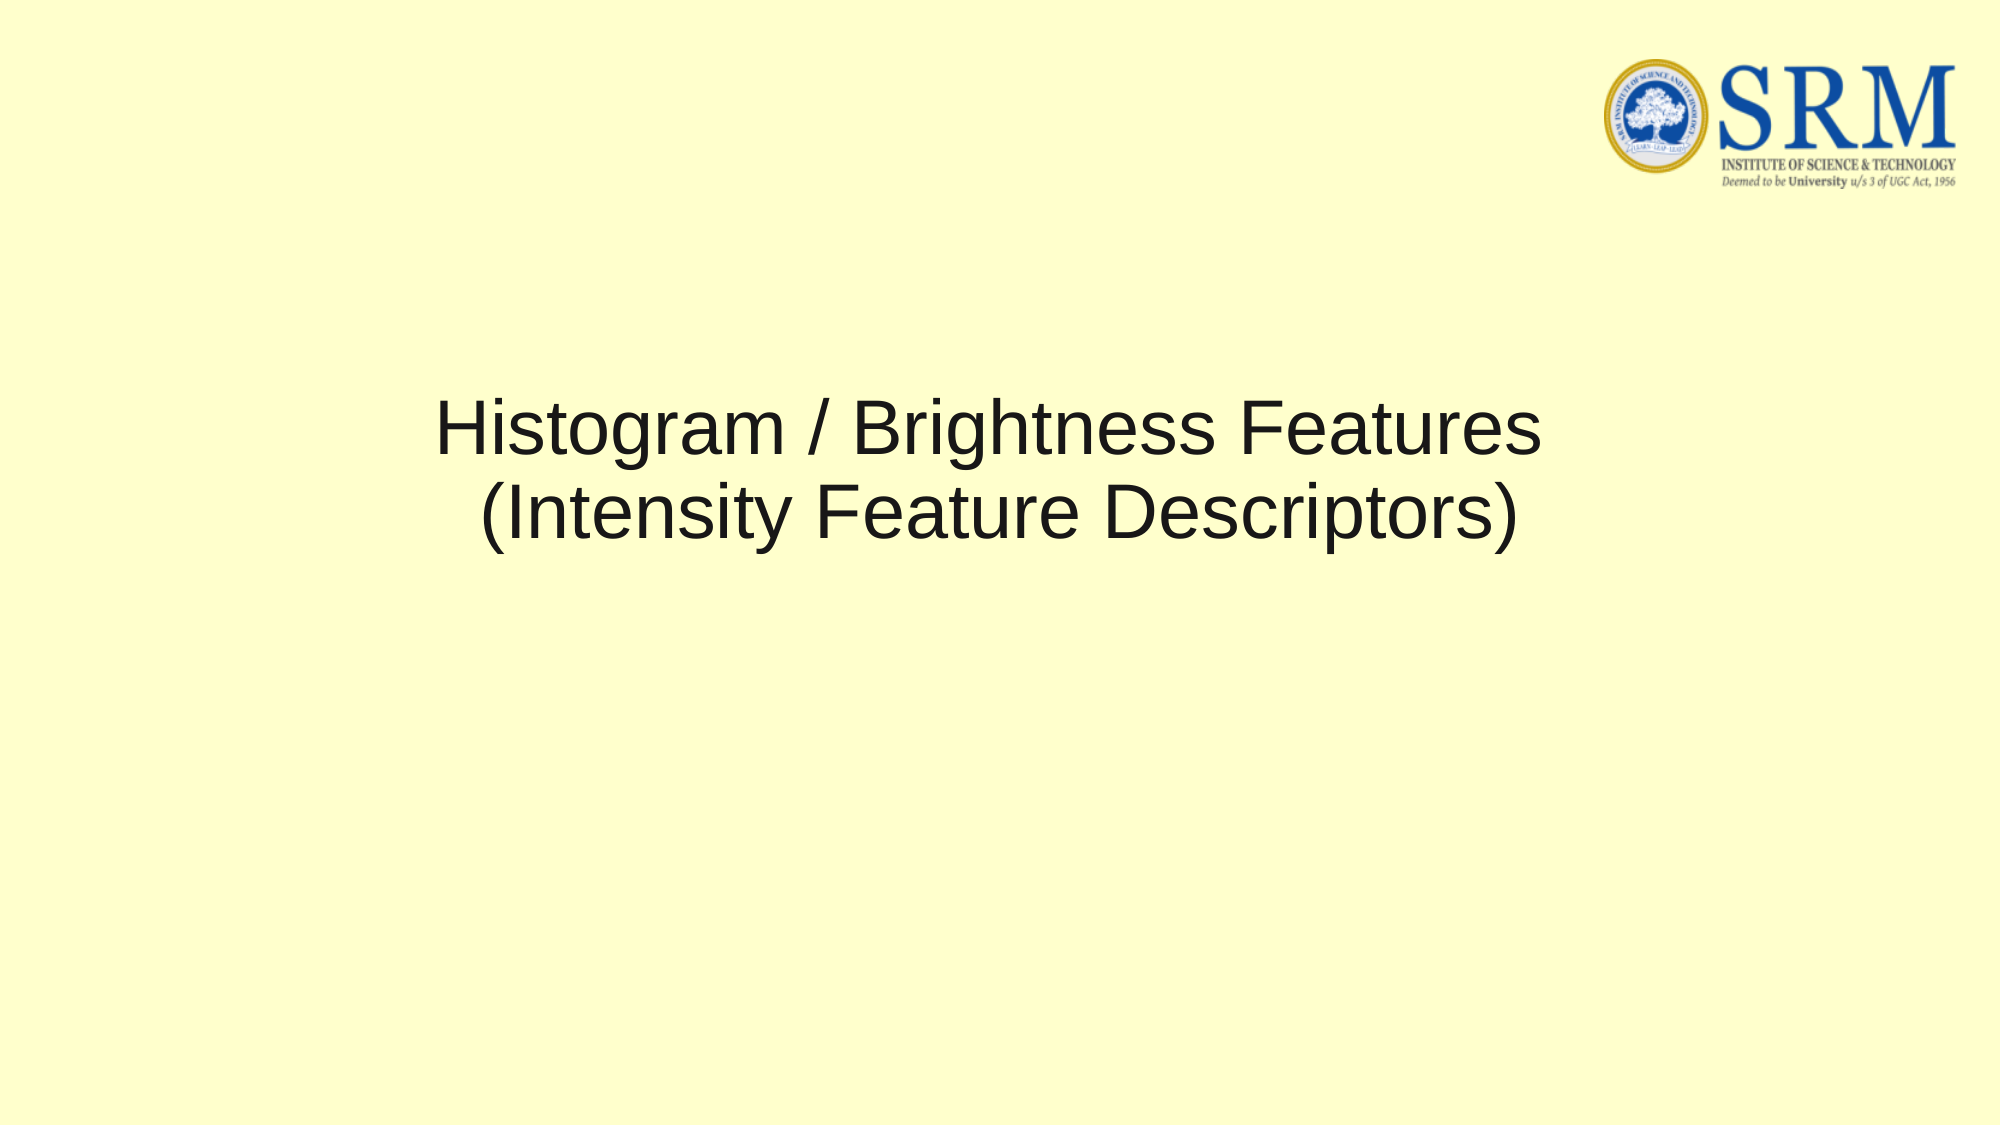

# Histogram / Brightness Features (Intensity Feature Descriptors)